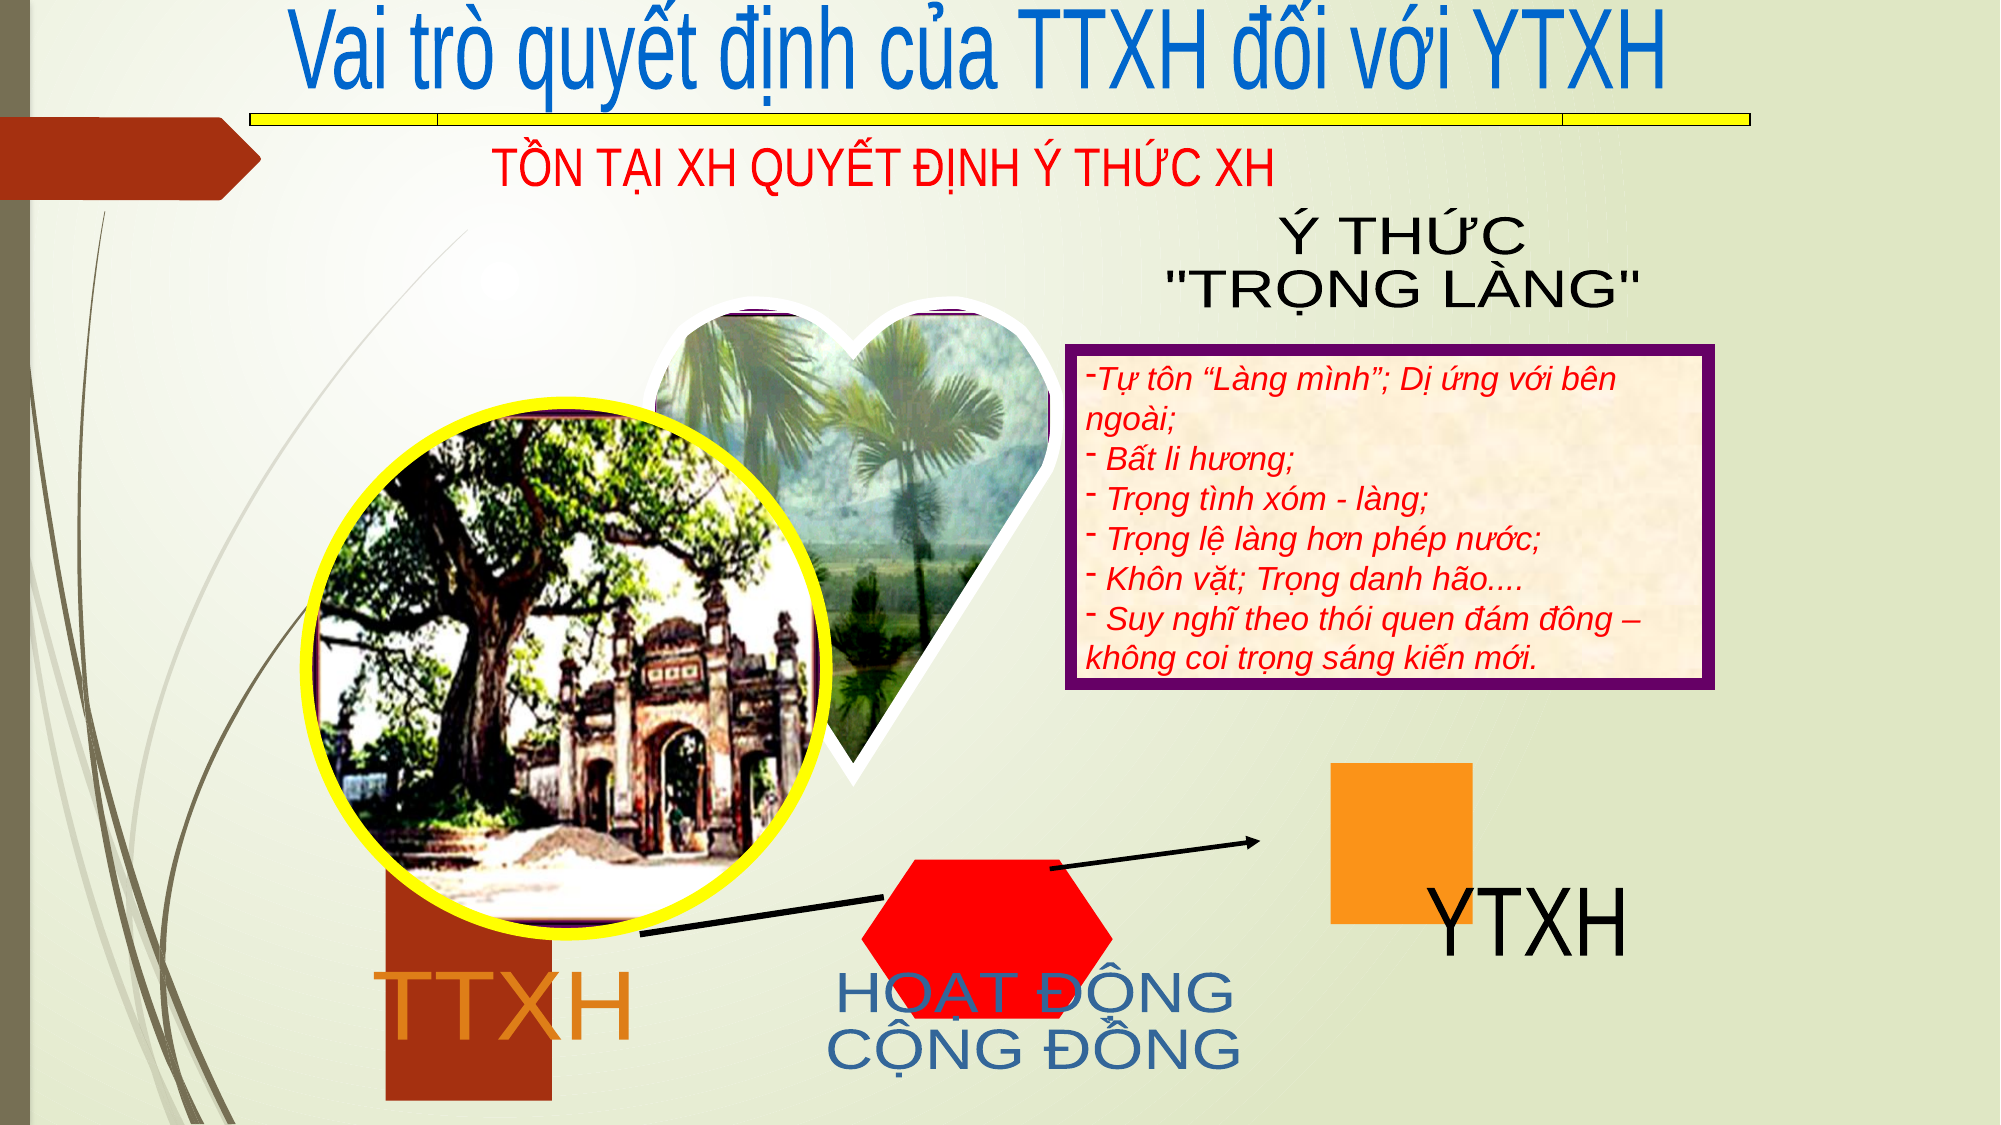

Vai trò quyết định của TTXH đối với YTXH

TỒN TẠI XH QUYẾT ĐỊNH Ý THỨC XH
Ý THỨC
"TRỌNG LÀNG"

Tự tôn “Làng mình”; Dị ứng với bên ngoài;
 Bất li hương;
 Trọng tình xóm - làng;
 Trọng lệ làng hơn phép nước;
 Khôn vặt; Trọng danh hão....
 Suy nghĩ theo thói quen đám đông – không coi trọng sáng kiến mới.

YTXH

HOẠT ĐỘNG
CỘNG ĐỒNG
TTXH